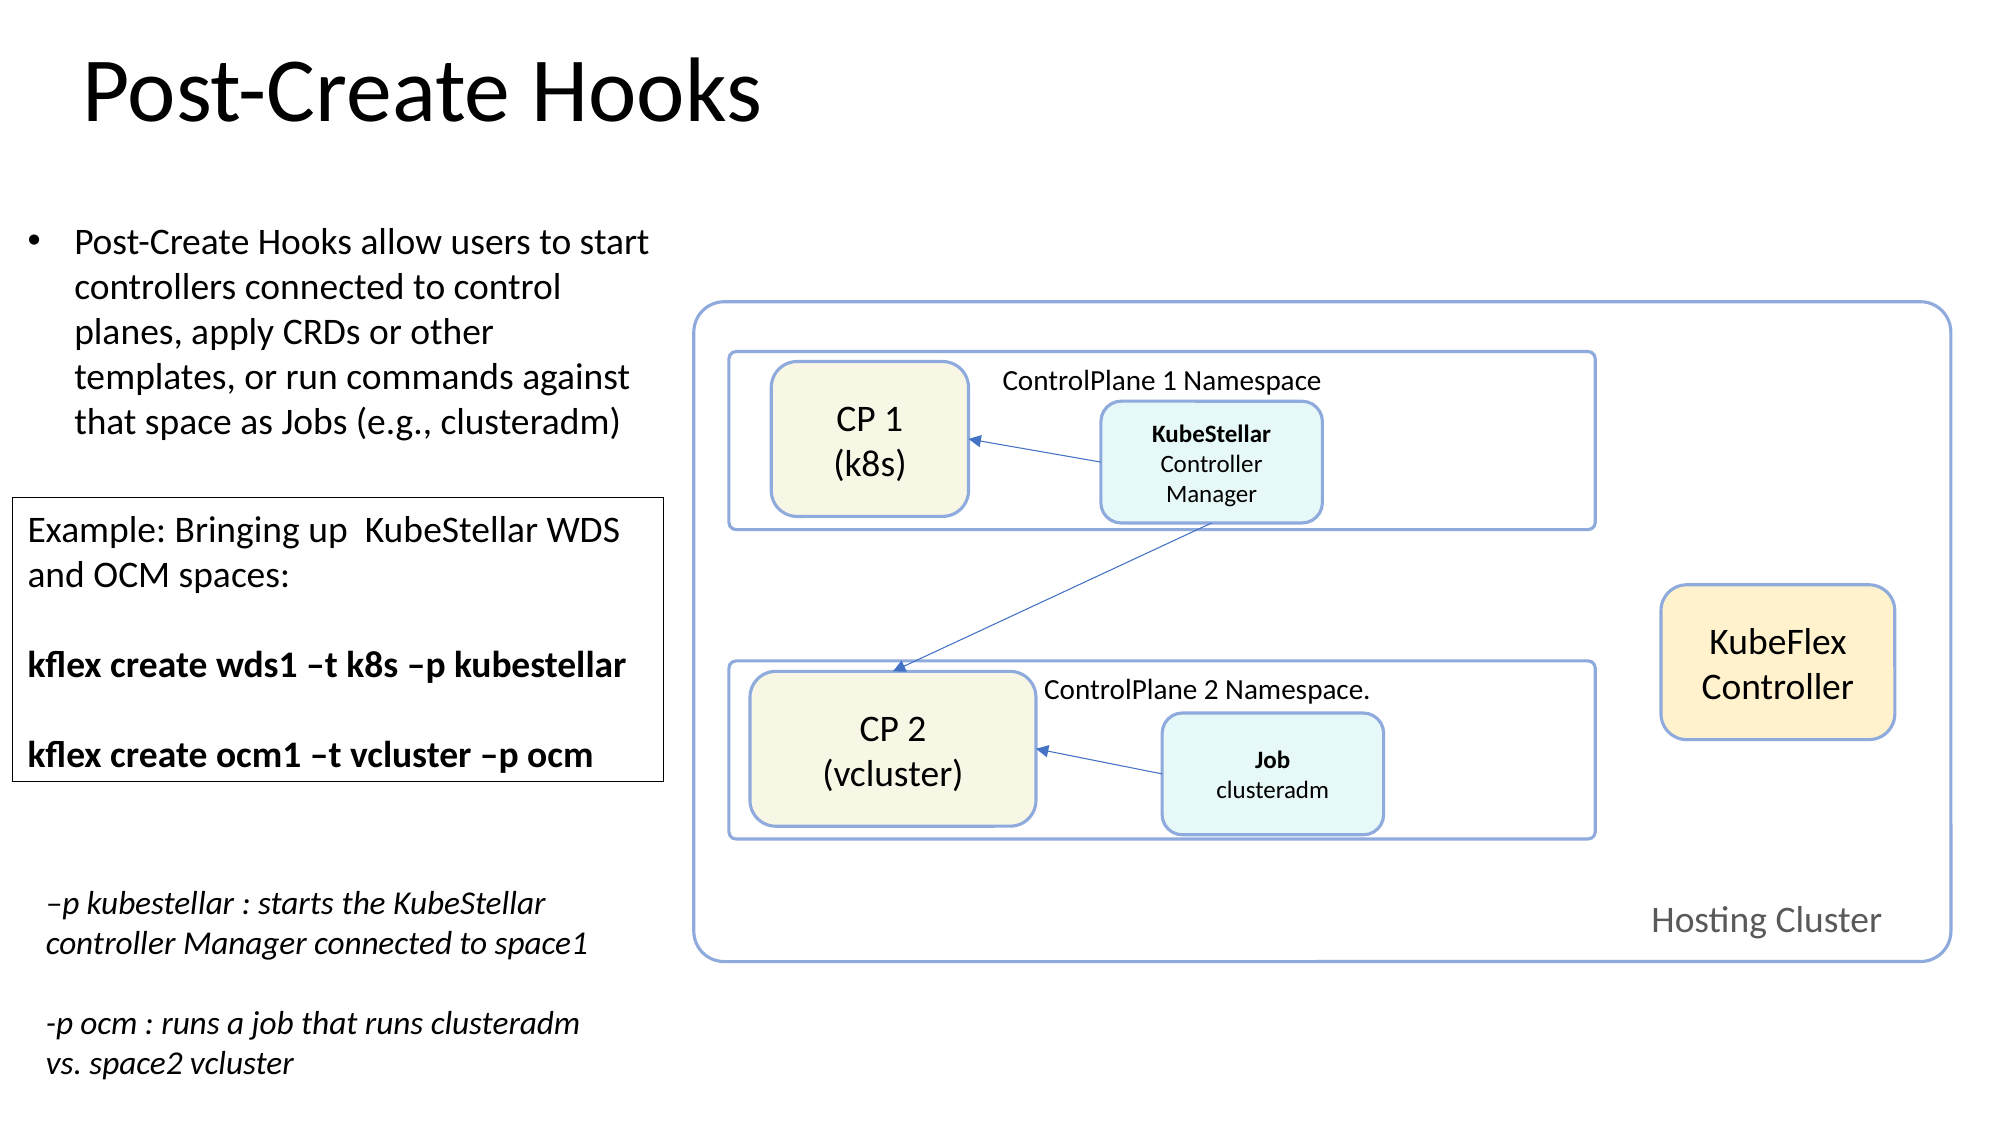

# Post-Create Hooks
Post-Create Hooks allow users to start controllers connected to control planes, apply CRDs or other templates, or run commands against that space as Jobs (e.g., clusteradm)

ControlPlane 1 Namespace
CP 1
(k8s)
KubeStellar Controller Manager
Example: Bringing up  KubeStellar WDS and OCM spaces:

kflex create wds1 –t k8s –p kubestellar
kflex create ocm1 –t vcluster –p ocm
KubeFlex
Controller
               ControlPlane 2 Namespace.
CP 2
(vcluster)
Job
clusteradm
–p kubestellar : starts the KubeStellar controller Manager connected to space1

-p ocm : runs a job that runs clusteradm vs. space2 vcluster
Hosting Cluster